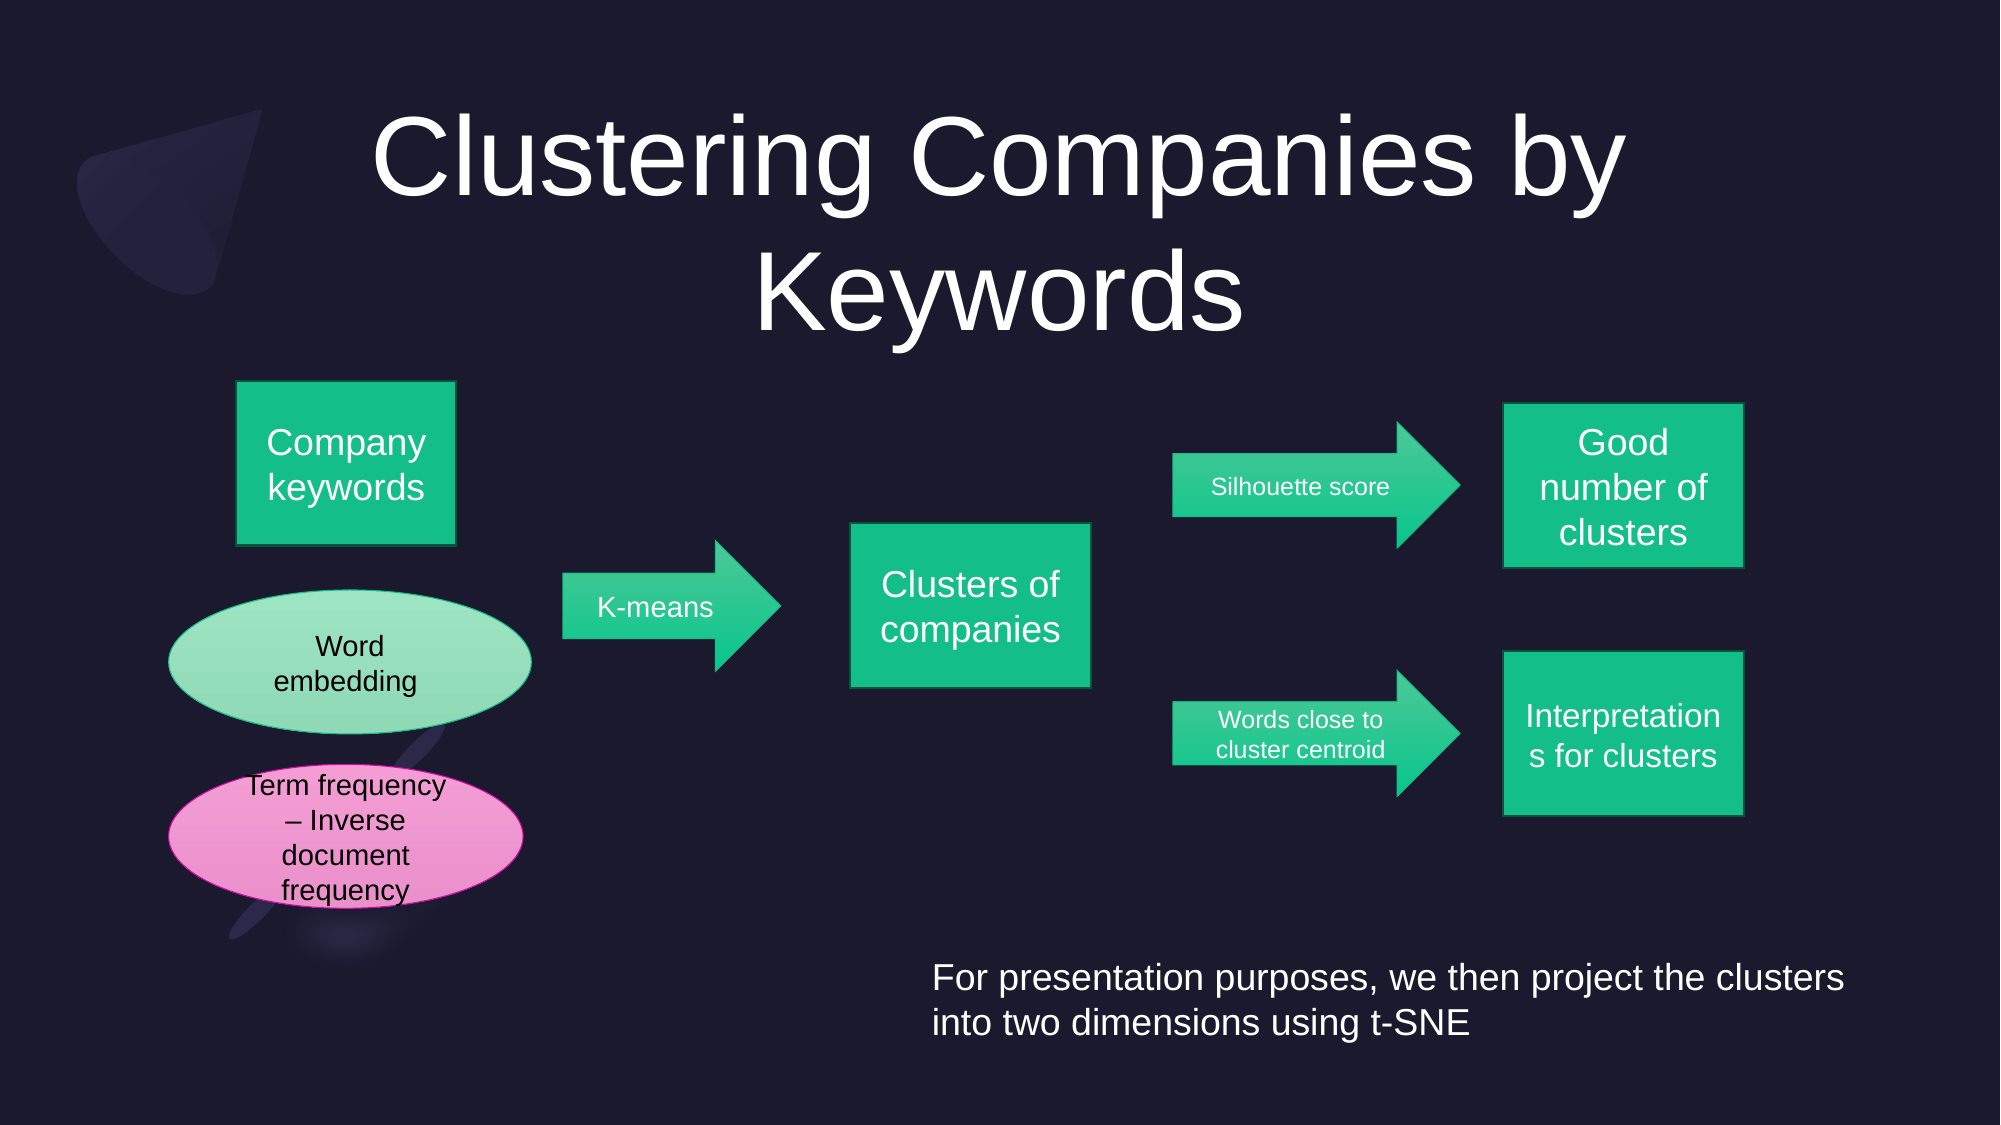

# Clustering Companies by Keywords
Company keywords
Good number of clusters
Silhouette score
Clusters of companies
K-means
Word embedding
Interpretations for clusters
Words close to cluster centroid
Term frequency – Inverse document frequency
For presentation purposes, we then project the clusters into two dimensions using t-SNE